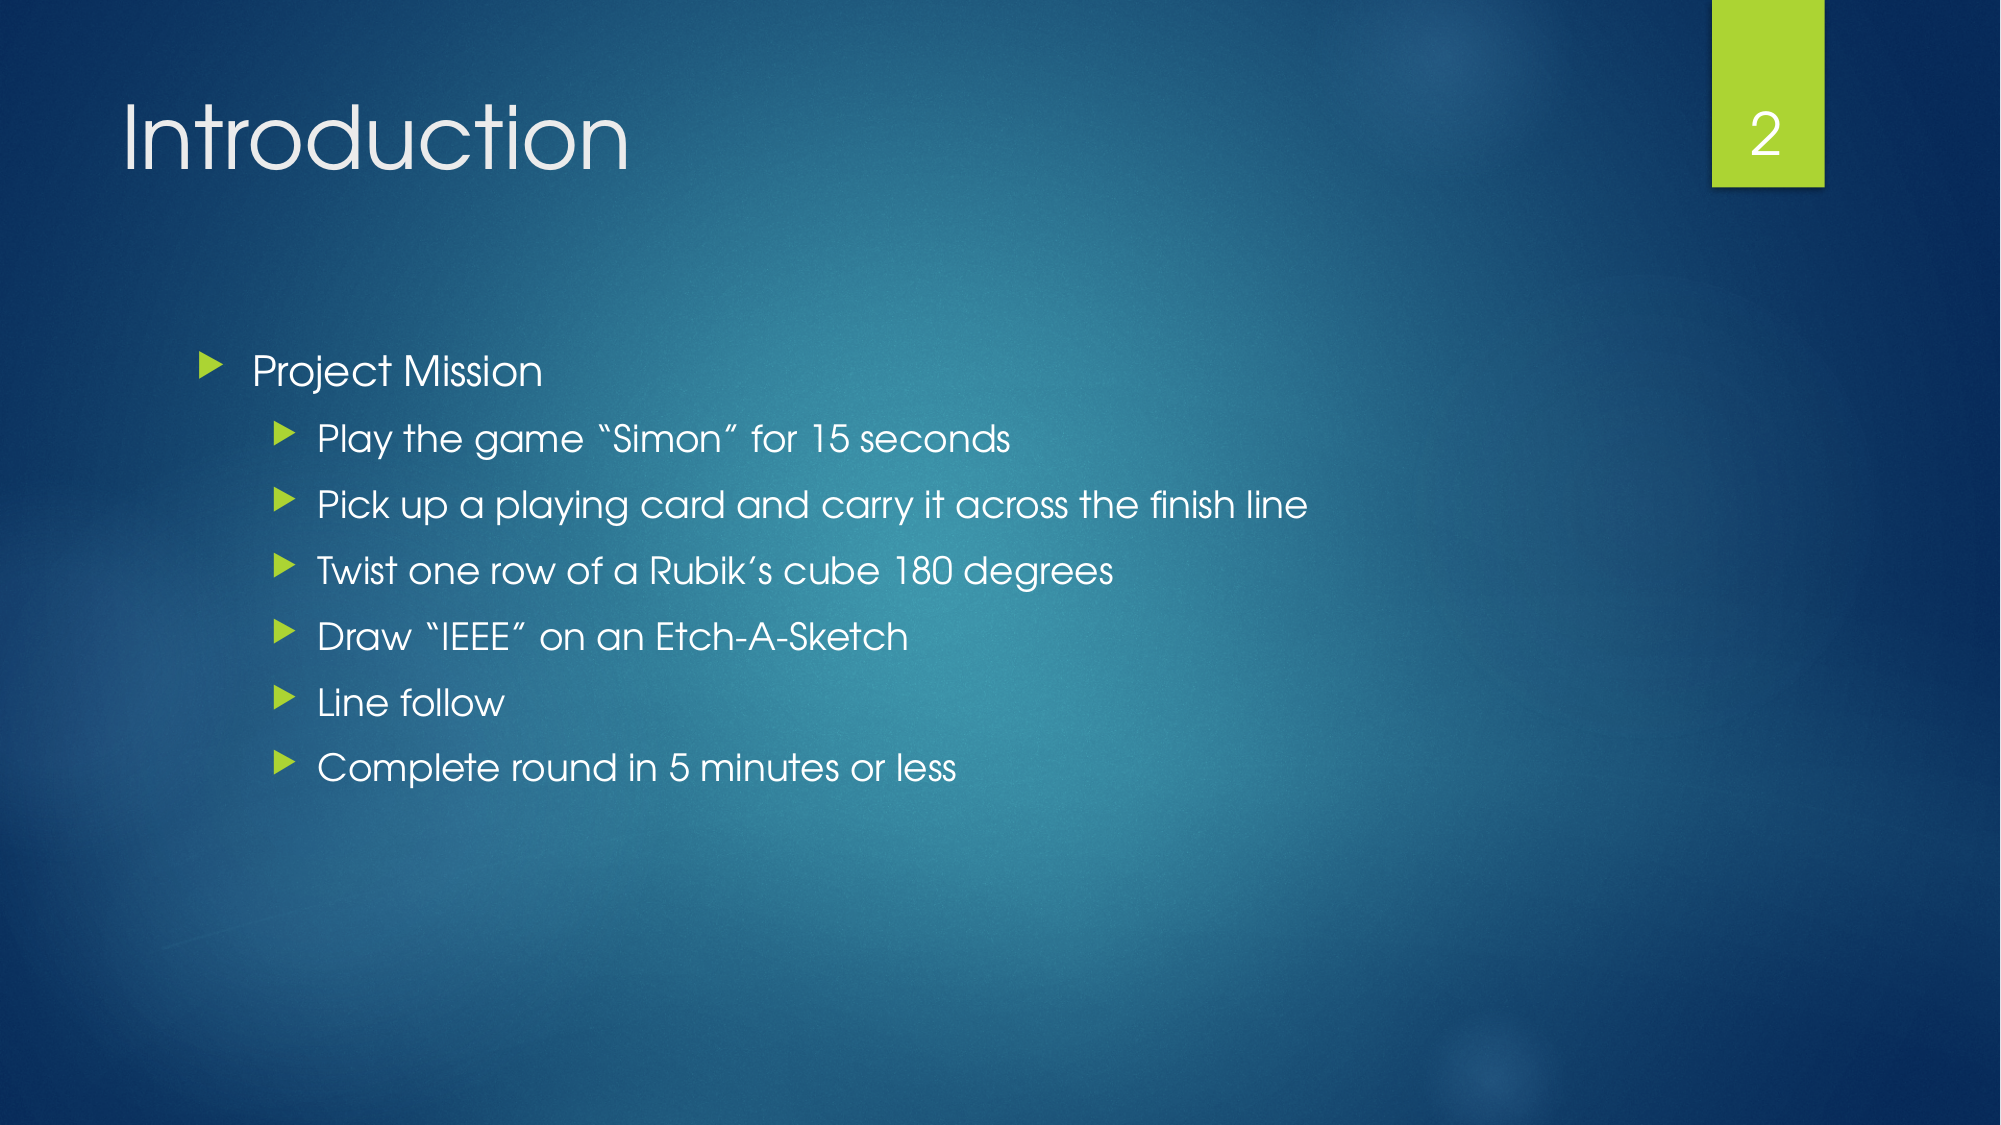

2
# Introduction
Project Mission
Play the game “Simon” for 15 seconds
Pick up a playing card and carry it across the finish line
Twist one row of a Rubik’s cube 180 degrees
Draw “IEEE” on an Etch-A-Sketch
Line follow
Complete round in 5 minutes or less